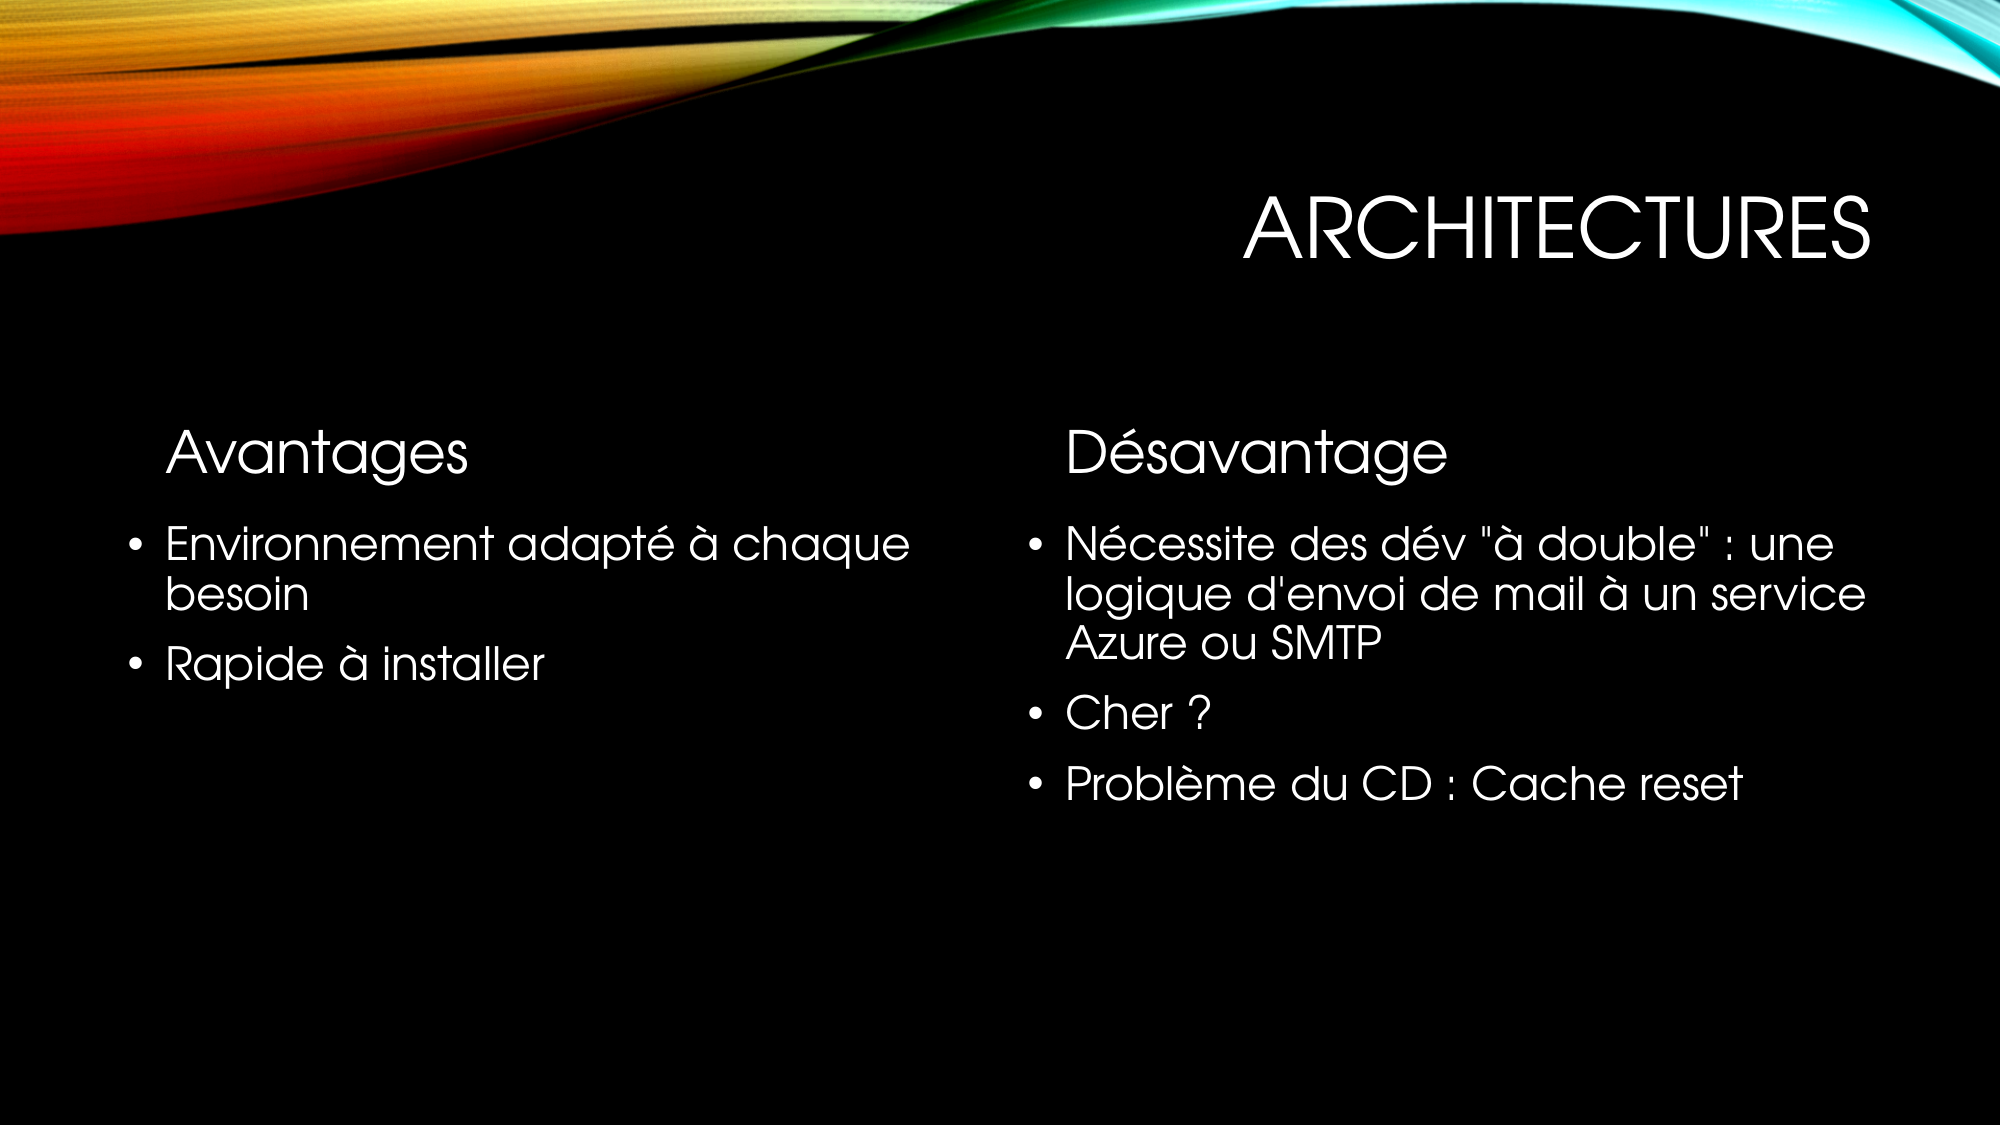

# Architectures
Avantages
Désavantage
Environnement adapté à chaque besoin
Rapide à installer
Nécessite des dév "à double" : une logique d'envoi de mail à un service Azure ou SMTP
Cher ?
Problème du CD : Cache reset